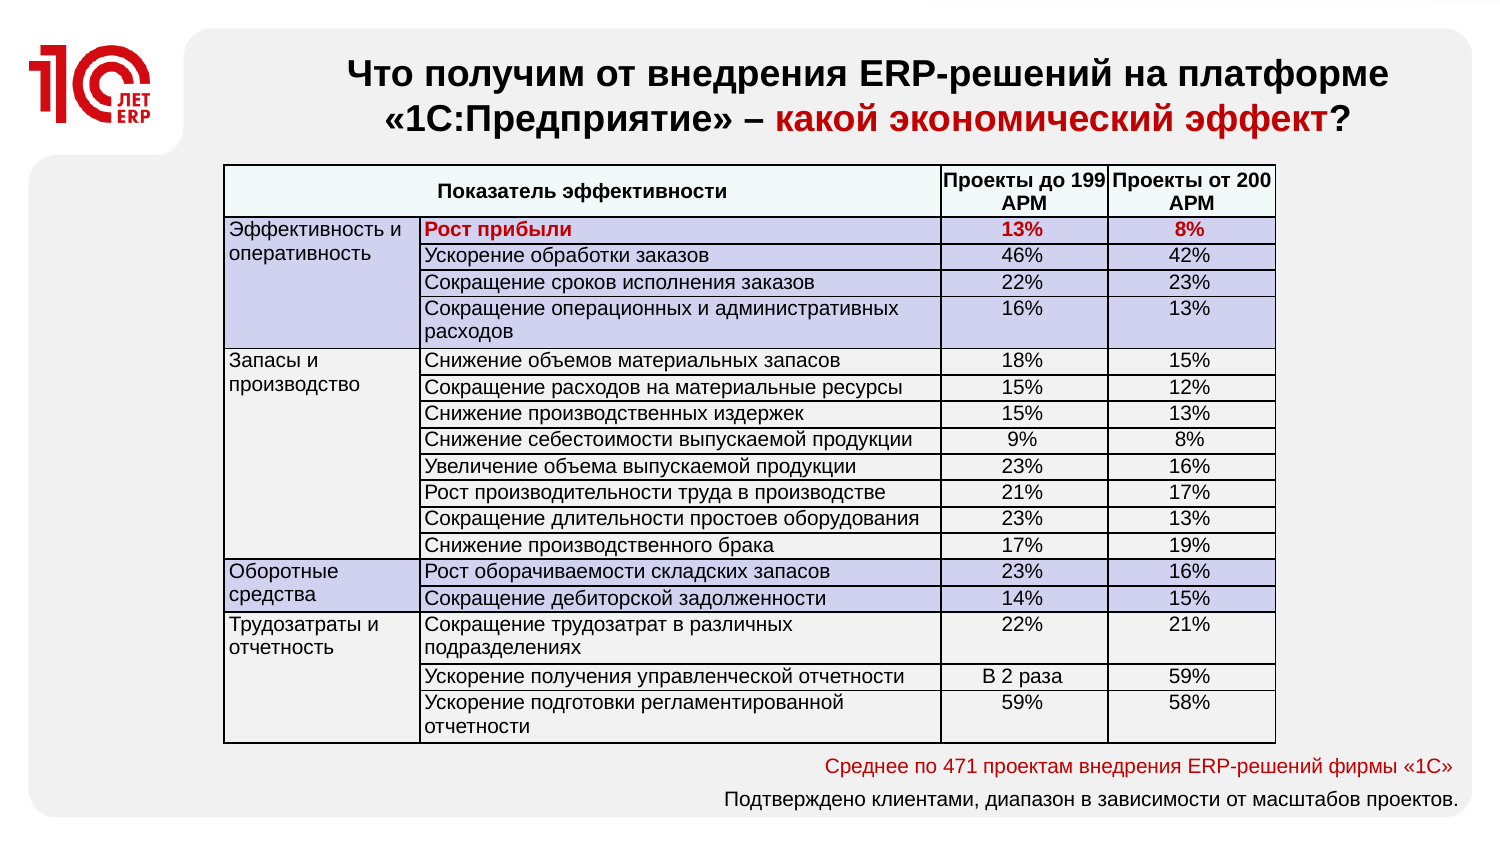

Что получим от внедрения ERP-решений на платформе «1С:Предприятие» – какой экономический эффект?
| Показатель эффективности |  | Проекты до 199 АРМ | Проекты от 200 АРМ |
| --- | --- | --- | --- |
| Эффективность и оперативность | Рост прибыли | 13% | 8% |
|  | Ускорение обработки заказов | 46% | 42% |
|  | Сокращение сроков исполнения заказов | 22% | 23% |
|  | Сокращение операционных и административных расходов | 16% | 13% |
| Запасы и производство | Снижение объемов материальных запасов | 18% | 15% |
|  | Сокращение расходов на материальные ресурсы | 15% | 12% |
|  | Снижение производственных издержек | 15% | 13% |
|  | Снижение себестоимости выпускаемой продукции | 9% | 8% |
|  | Увеличение объема выпускаемой продукции | 23% | 16% |
|  | Рост производительности труда в производстве | 21% | 17% |
|  | Сокращение длительности простоев оборудования | 23% | 13% |
|  | Снижение производственного брака | 17% | 19% |
| Оборотные средства | Рост оборачиваемости складских запасов | 23% | 16% |
|  | Сокращение дебиторской задолженности | 14% | 15% |
| Трудозатраты и отчетность | Сокращение трудозатрат в различных подразделениях | 22% | 21% |
|  | Ускорение получения управленческой отчетности | В 2 раза | 59% |
|  | Ускорение подготовки регламентированной отчетности | 59% | 58% |
Среднее по 471 проектам внедрения ERP-решений фирмы «1С»
Подтверждено клиентами, диапазон в зависимости от масштабов проектов.